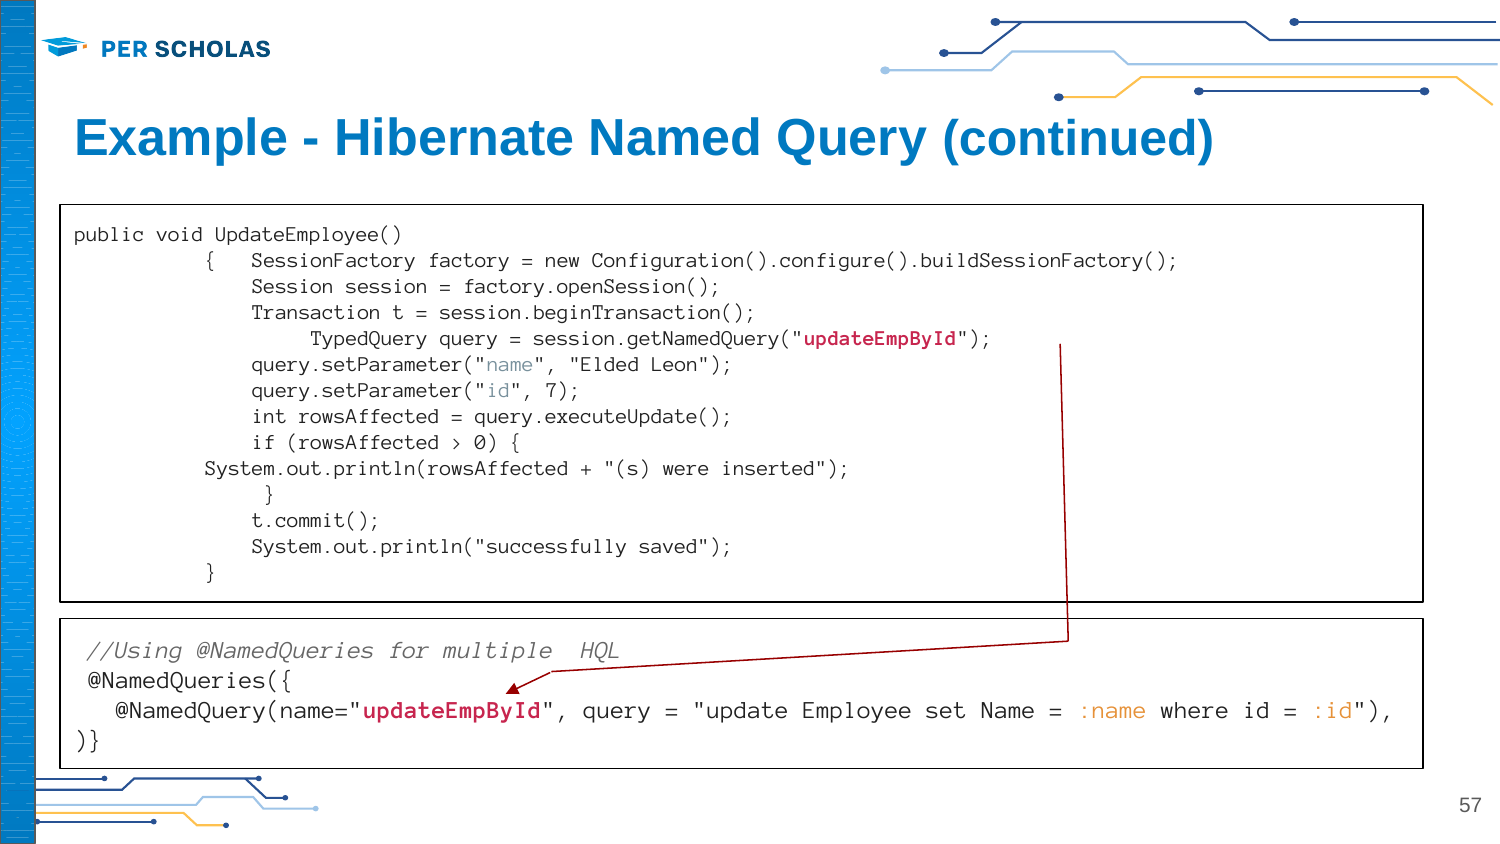

# Example - Hibernate Named Query (continued)
public void UpdateEmployee()
		{   SessionFactory factory = new Configuration().configure().buildSessionFactory();
		    Session session = factory.openSession();
		    Transaction t = session.beginTransaction();
		         TypedQuery query = session.getNamedQuery("updateEmpById");
		    query.setParameter("name", "Elded Leon");
		    query.setParameter("id", 7);
		    int rowsAffected = query.executeUpdate();
		    if (rowsAffected > 0) {
			System.out.println(rowsAffected + "(s) were inserted");
		     }
		    t.commit();
		    System.out.println("successfully saved");
		}
 //Using @NamedQueries for multiple  HQL
 @NamedQueries({
   @NamedQuery(name="updateEmpById", query = "update Employee set Name = :name where id = :id"),
)}